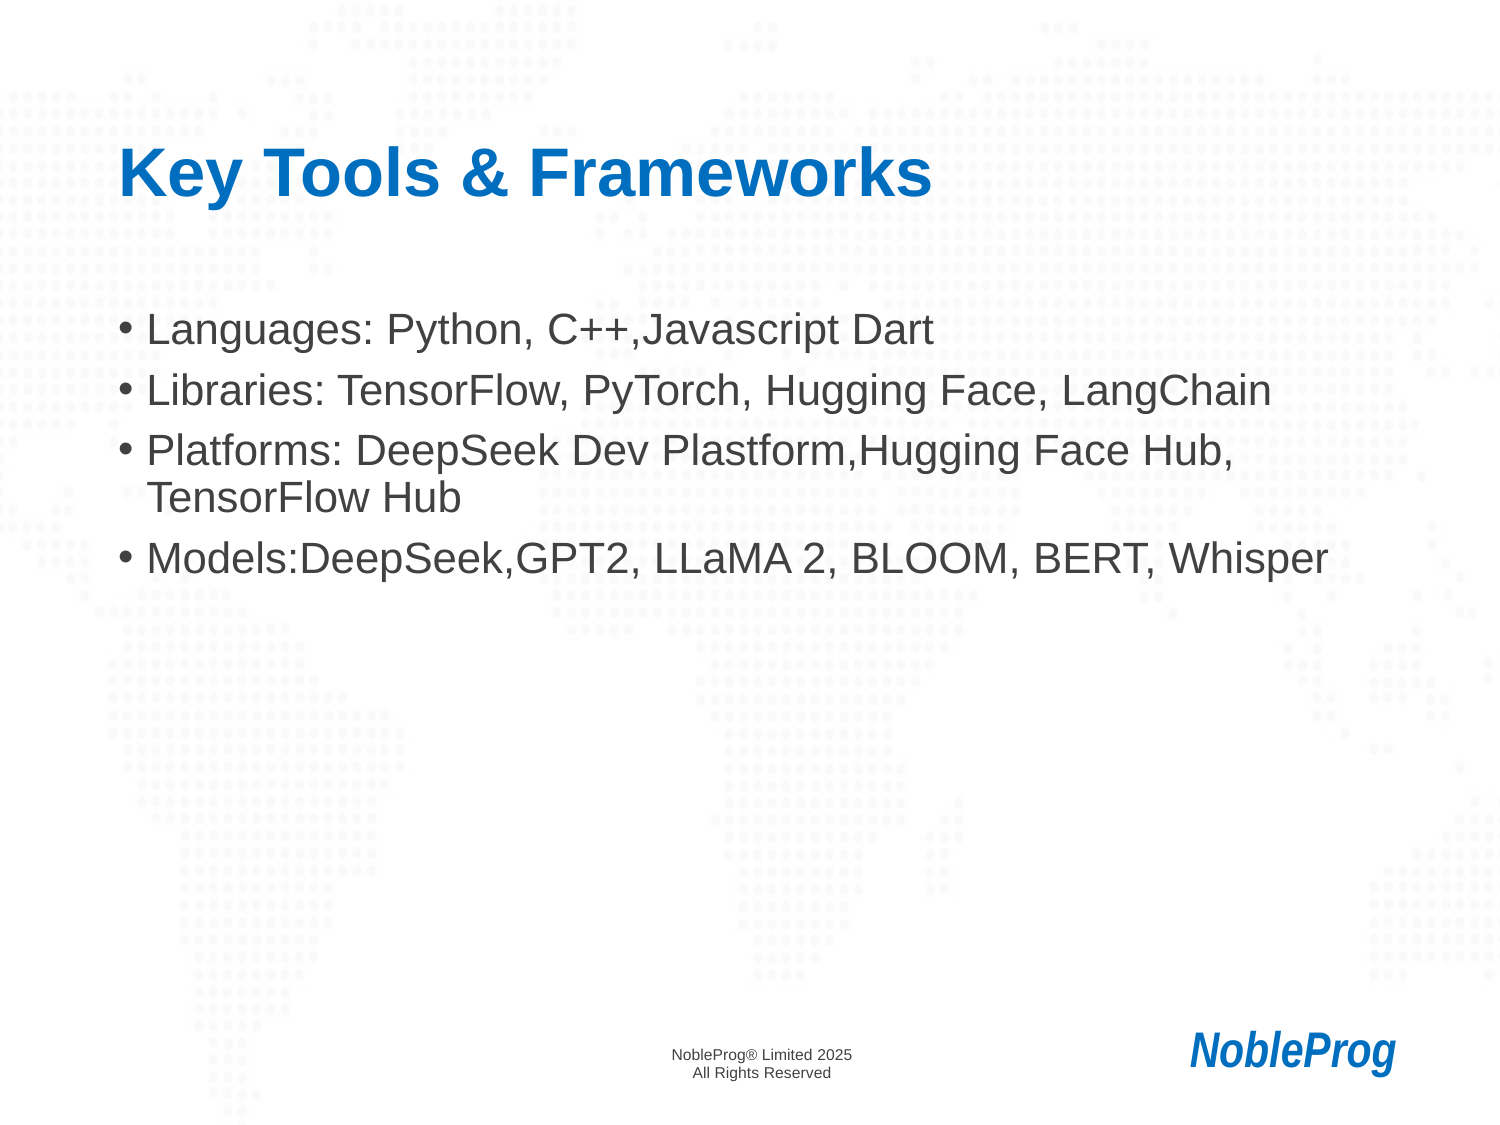

# Key Tools & Frameworks
Languages: Python, C++,Javascript Dart
Libraries: TensorFlow, PyTorch, Hugging Face, LangChain
Platforms: DeepSeek Dev Plastform,Hugging Face Hub, TensorFlow Hub
Models:DeepSeek,GPT2, LLaMA 2, BLOOM, BERT, Whisper